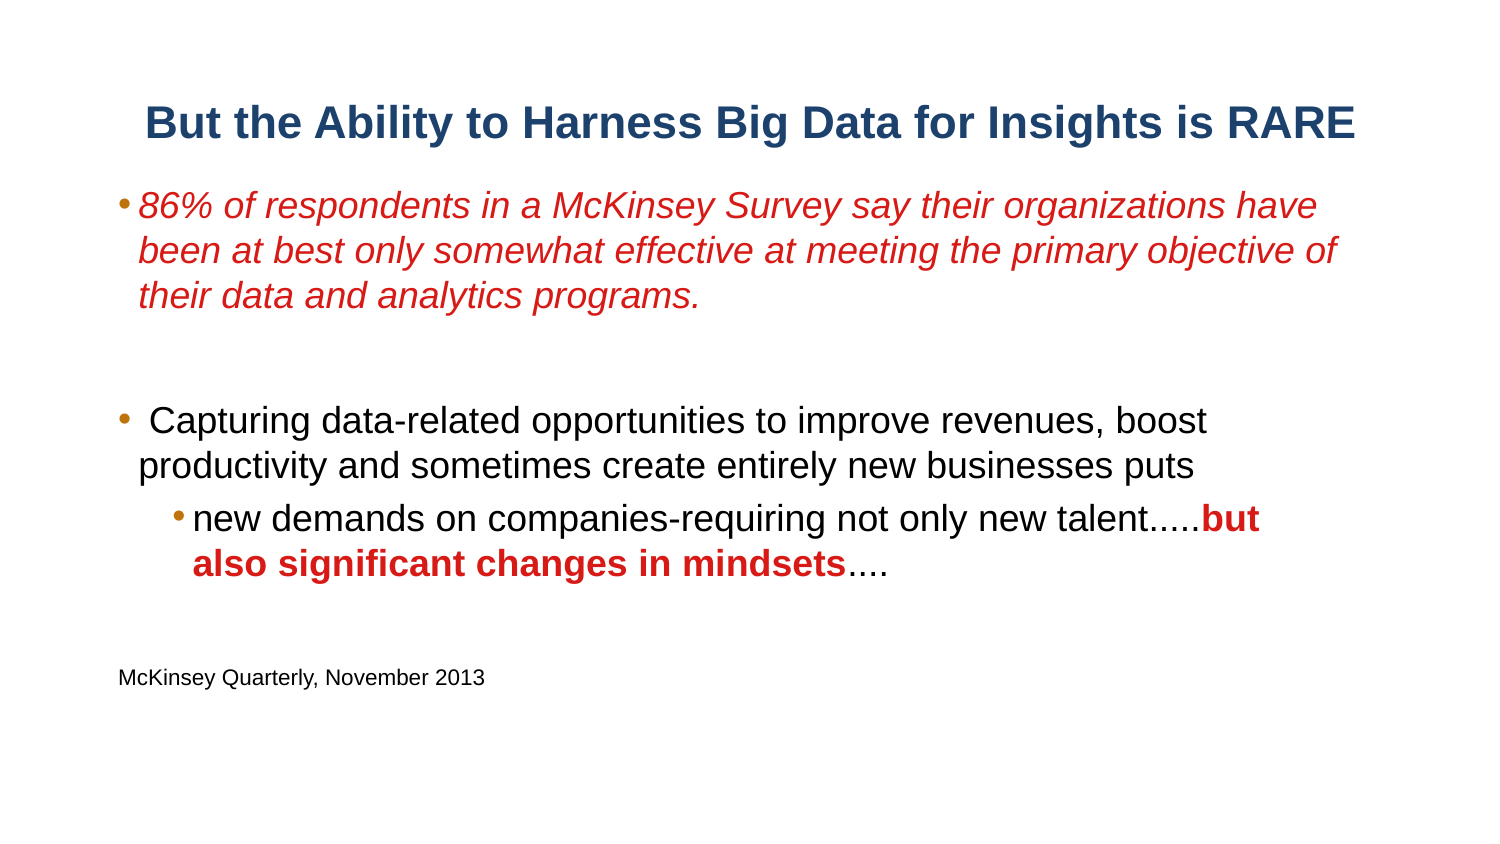

# But the Ability to Harness Big Data for Insights is RARE
86% of respondents in a McKinsey Survey say their organizations have been at best only somewhat effective at meeting the primary objective of their data and analytics programs.

 Capturing data-related opportunities to improve revenues, boost productivity and sometimes create entirely new businesses puts
new demands on companies-requiring not only new talent.....but also significant changes in mindsets....

McKinsey Quarterly, November 2013
14